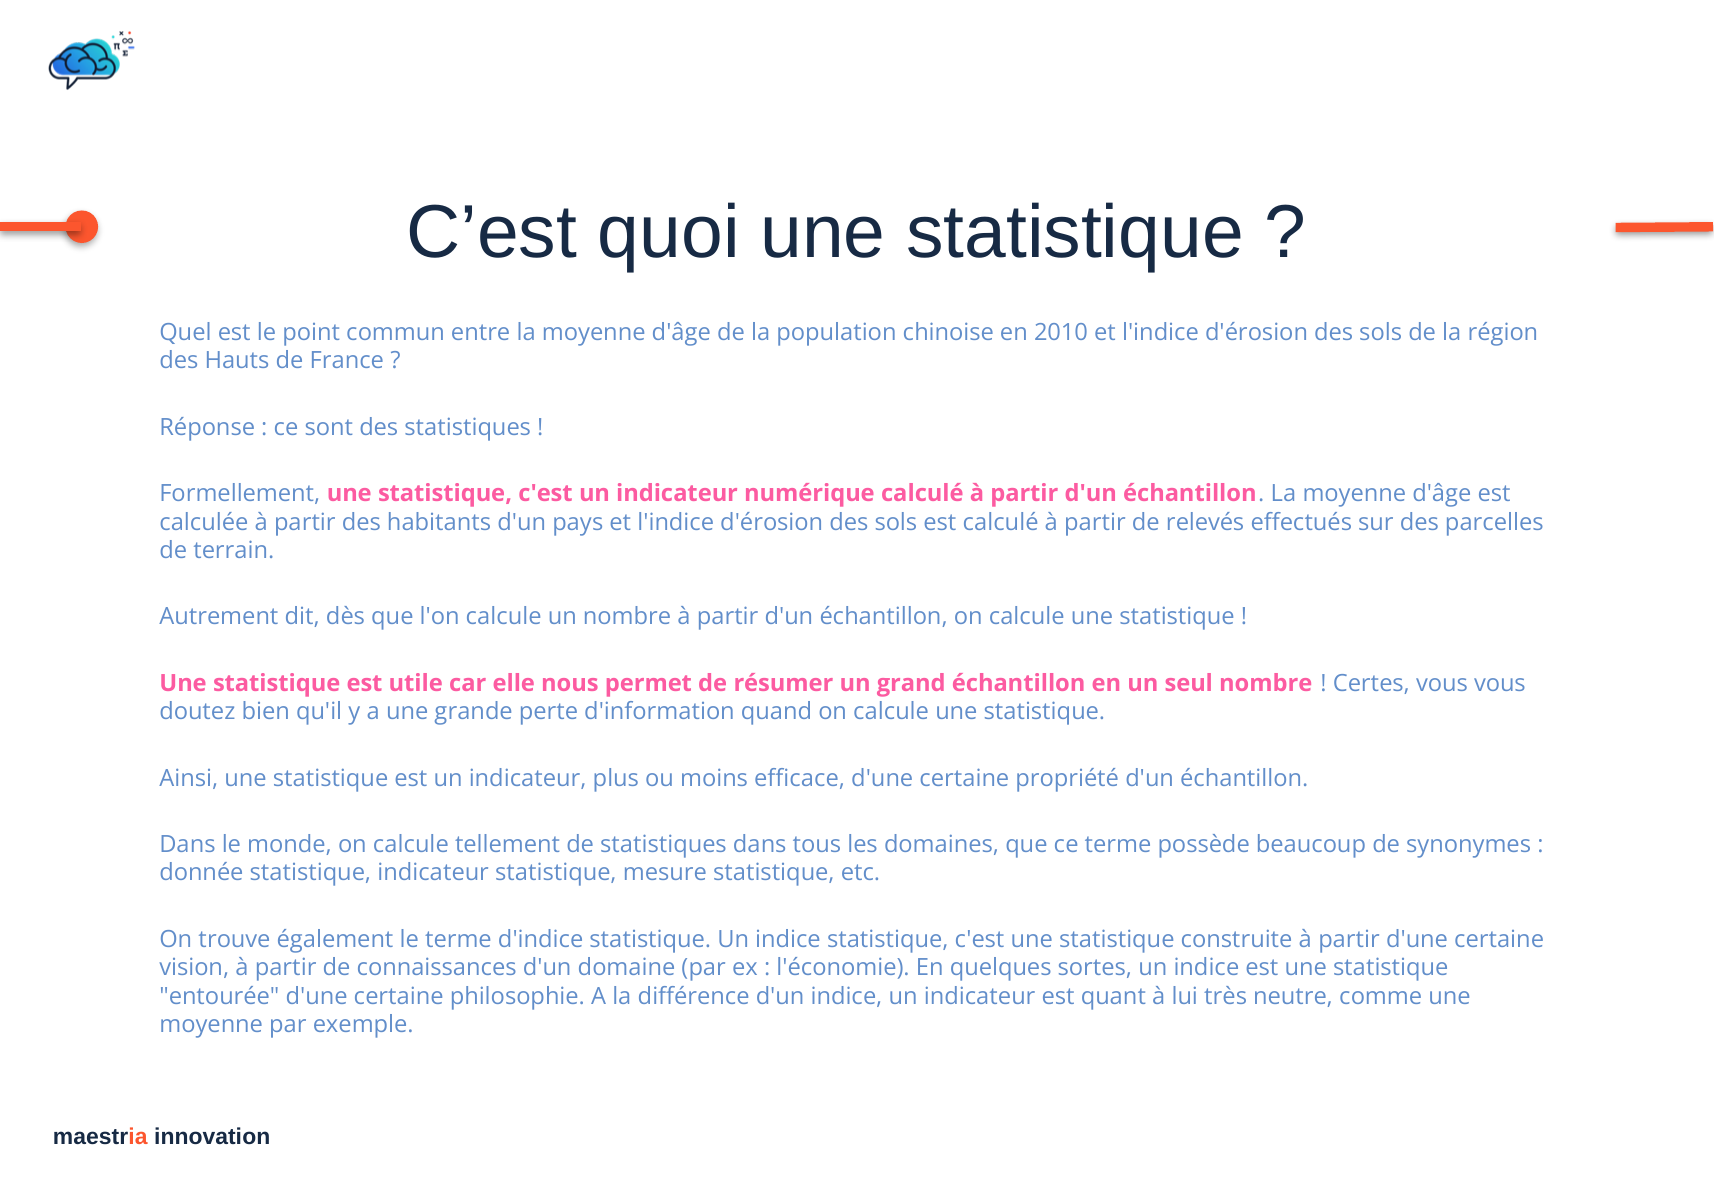

# C’est quoi une statistique ?
Quel est le point commun entre la moyenne d'âge de la population chinoise en 2010 et l'indice d'érosion des sols de la région des Hauts de France ?

Réponse : ce sont des statistiques !

Formellement, une statistique, c'est un indicateur numérique calculé à partir d'un échantillon. La moyenne d'âge est calculée à partir des habitants d'un pays et l'indice d'érosion des sols est calculé à partir de relevés effectués sur des parcelles de terrain.

Autrement dit, dès que l'on calcule un nombre à partir d'un échantillon, on calcule une statistique !

Une statistique est utile car elle nous permet de résumer un grand échantillon en un seul nombre ! Certes, vous vous doutez bien qu'il y a une grande perte d'information quand on calcule une statistique.

Ainsi, une statistique est un indicateur, plus ou moins efficace, d'une certaine propriété d'un échantillon.

Dans le monde, on calcule tellement de statistiques dans tous les domaines, que ce terme possède beaucoup de synonymes : donnée statistique, indicateur statistique, mesure statistique, etc.

On trouve également le terme d'indice statistique. Un indice statistique, c'est une statistique construite à partir d'une certaine vision, à partir de connaissances d'un domaine (par ex : l'économie). En quelques sortes, un indice est une statistique "entourée" d'une certaine philosophie. A la différence d'un indice, un indicateur est quant à lui très neutre, comme une moyenne par exemple.